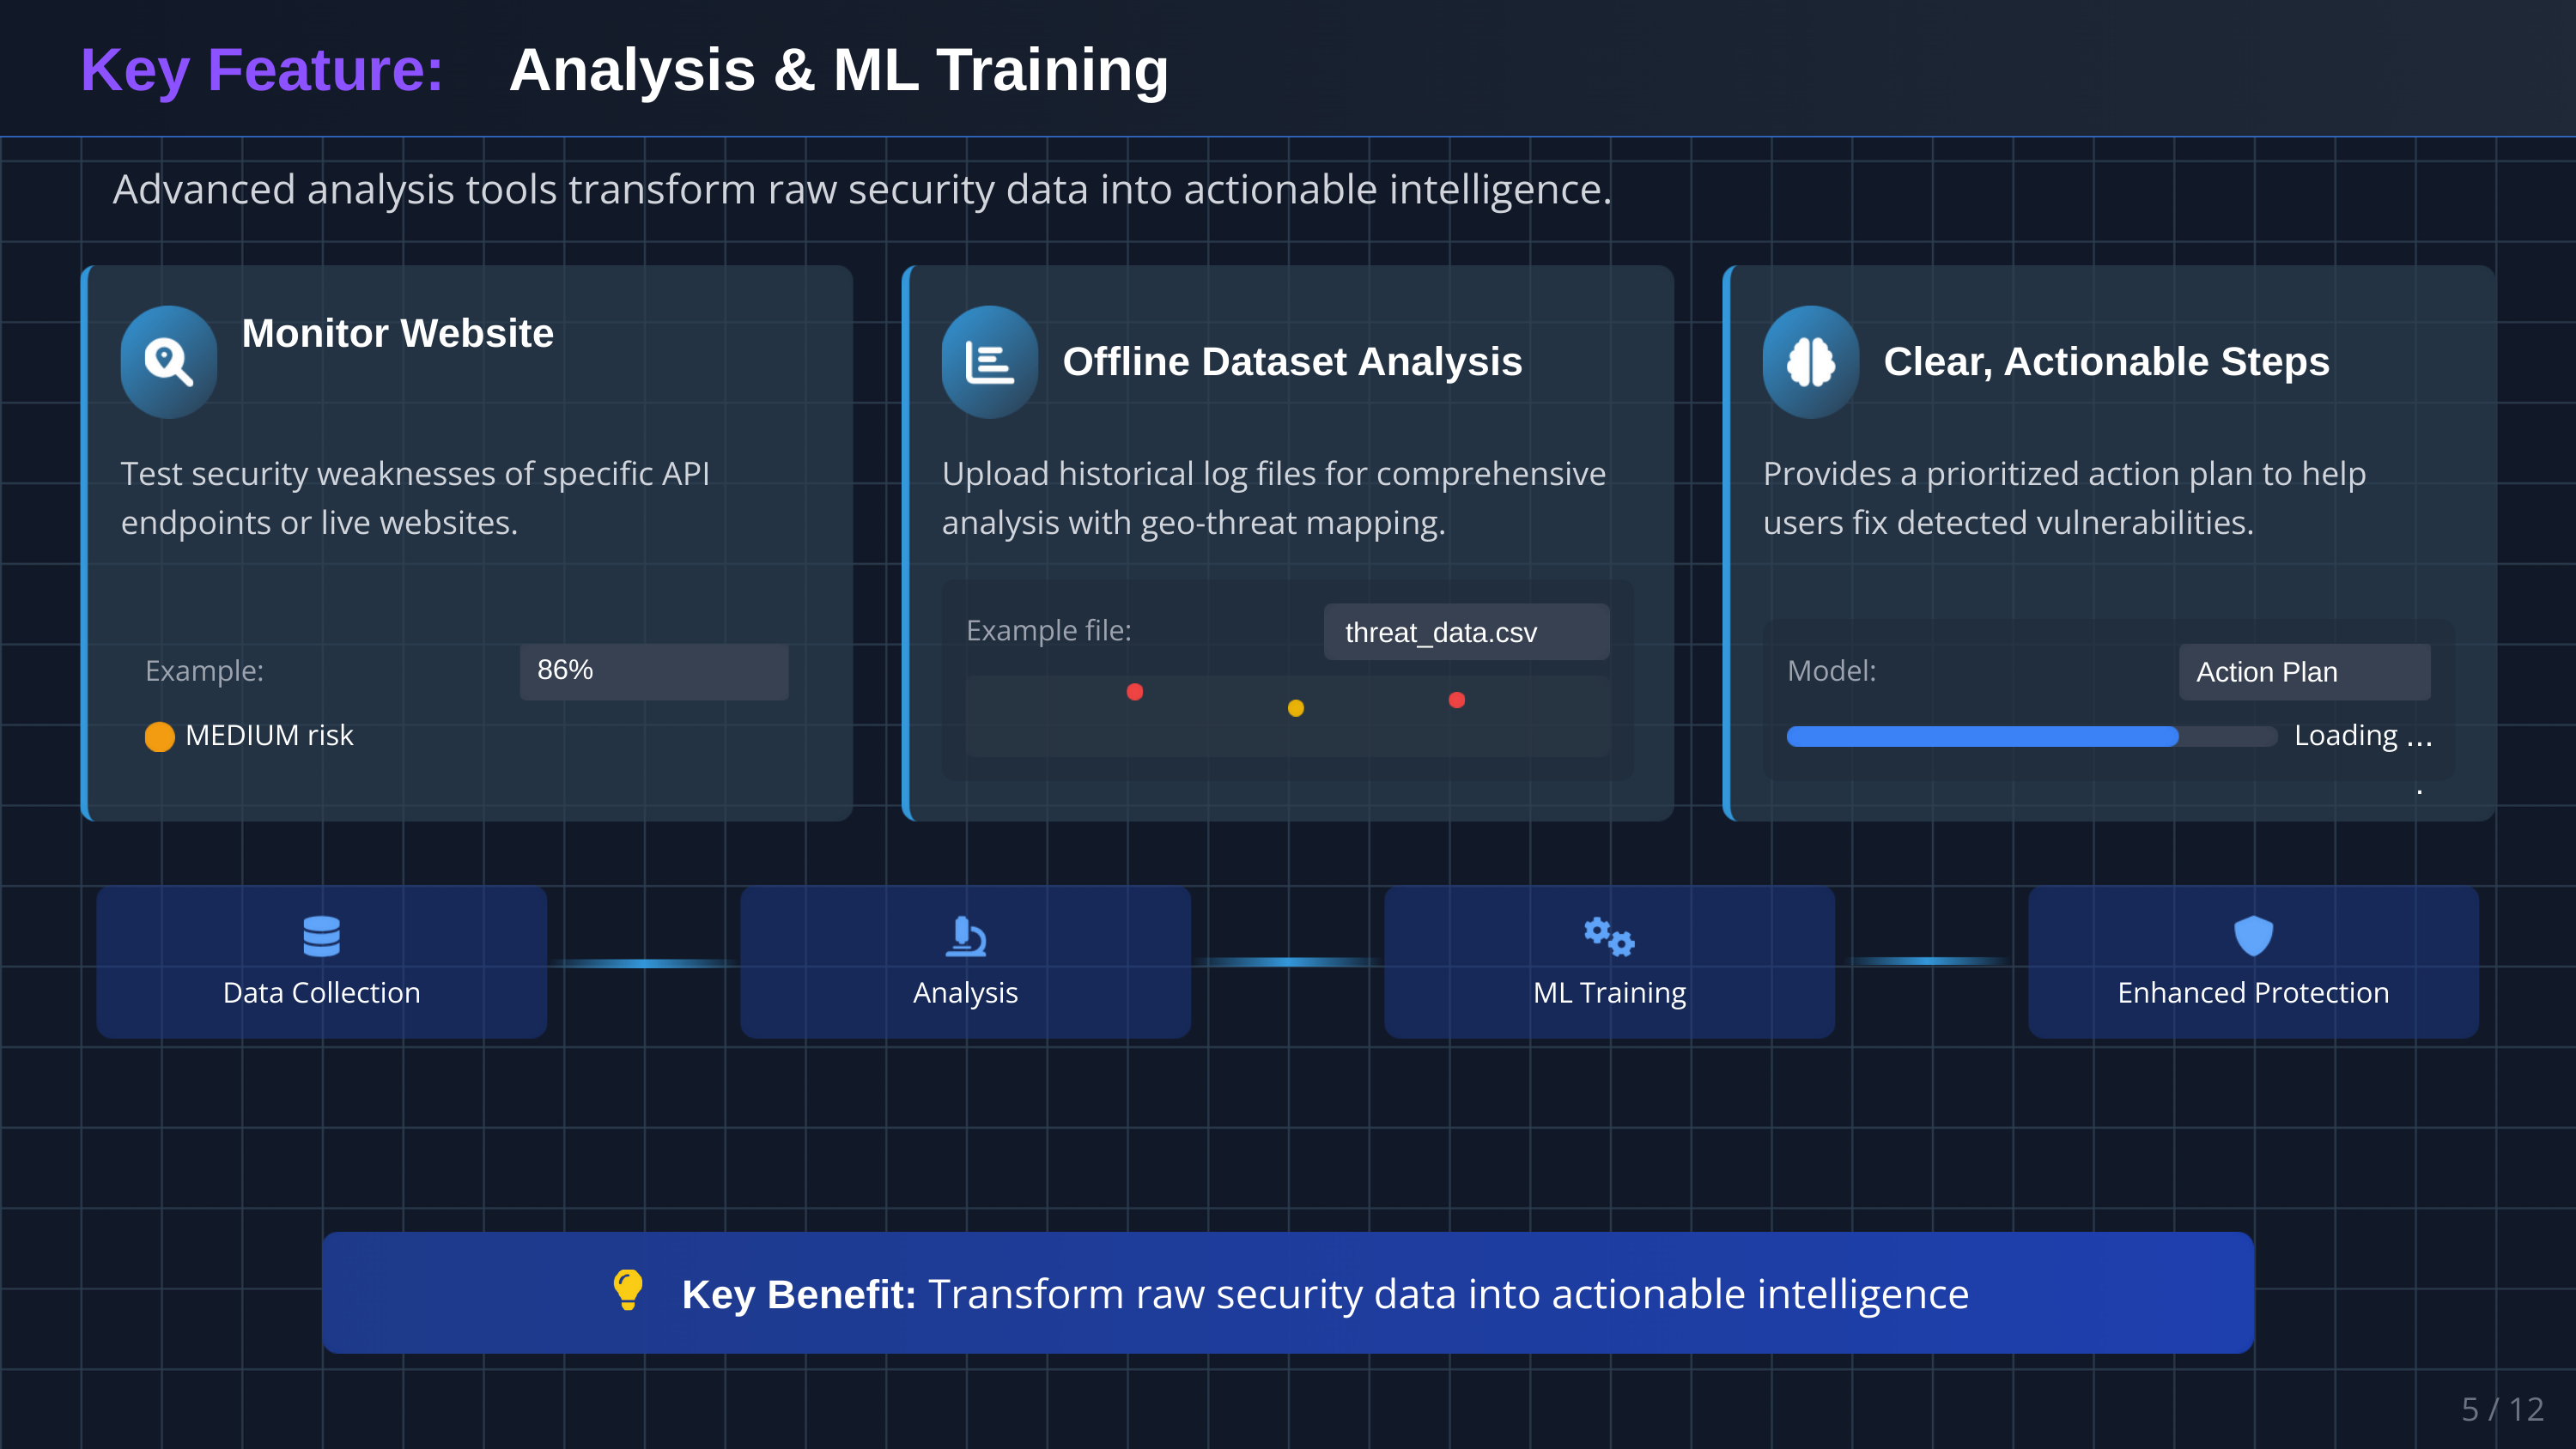

Key Feature:
Analysis & ML Training
Advanced analysis tools transform raw security data into actionable intelligence.

Monitor Website

Offline Dataset Analysis
Clear, Actionable Steps

Test security weaknesses of specific API endpoints or live websites.
Upload historical log files for comprehensive analysis with geo-threat mapping.
Provides a prioritized action plan to help users fix detected vulnerabilities.

Example file:
threat_data.csv

86%
Example:
Model:
Action Plan

....
MEDIUM risk
Loading

Data Collection
Analysis
ML Training
Enhanced Protection

 Key Benefit: Transform raw security data into actionable intelligence

5 / 12